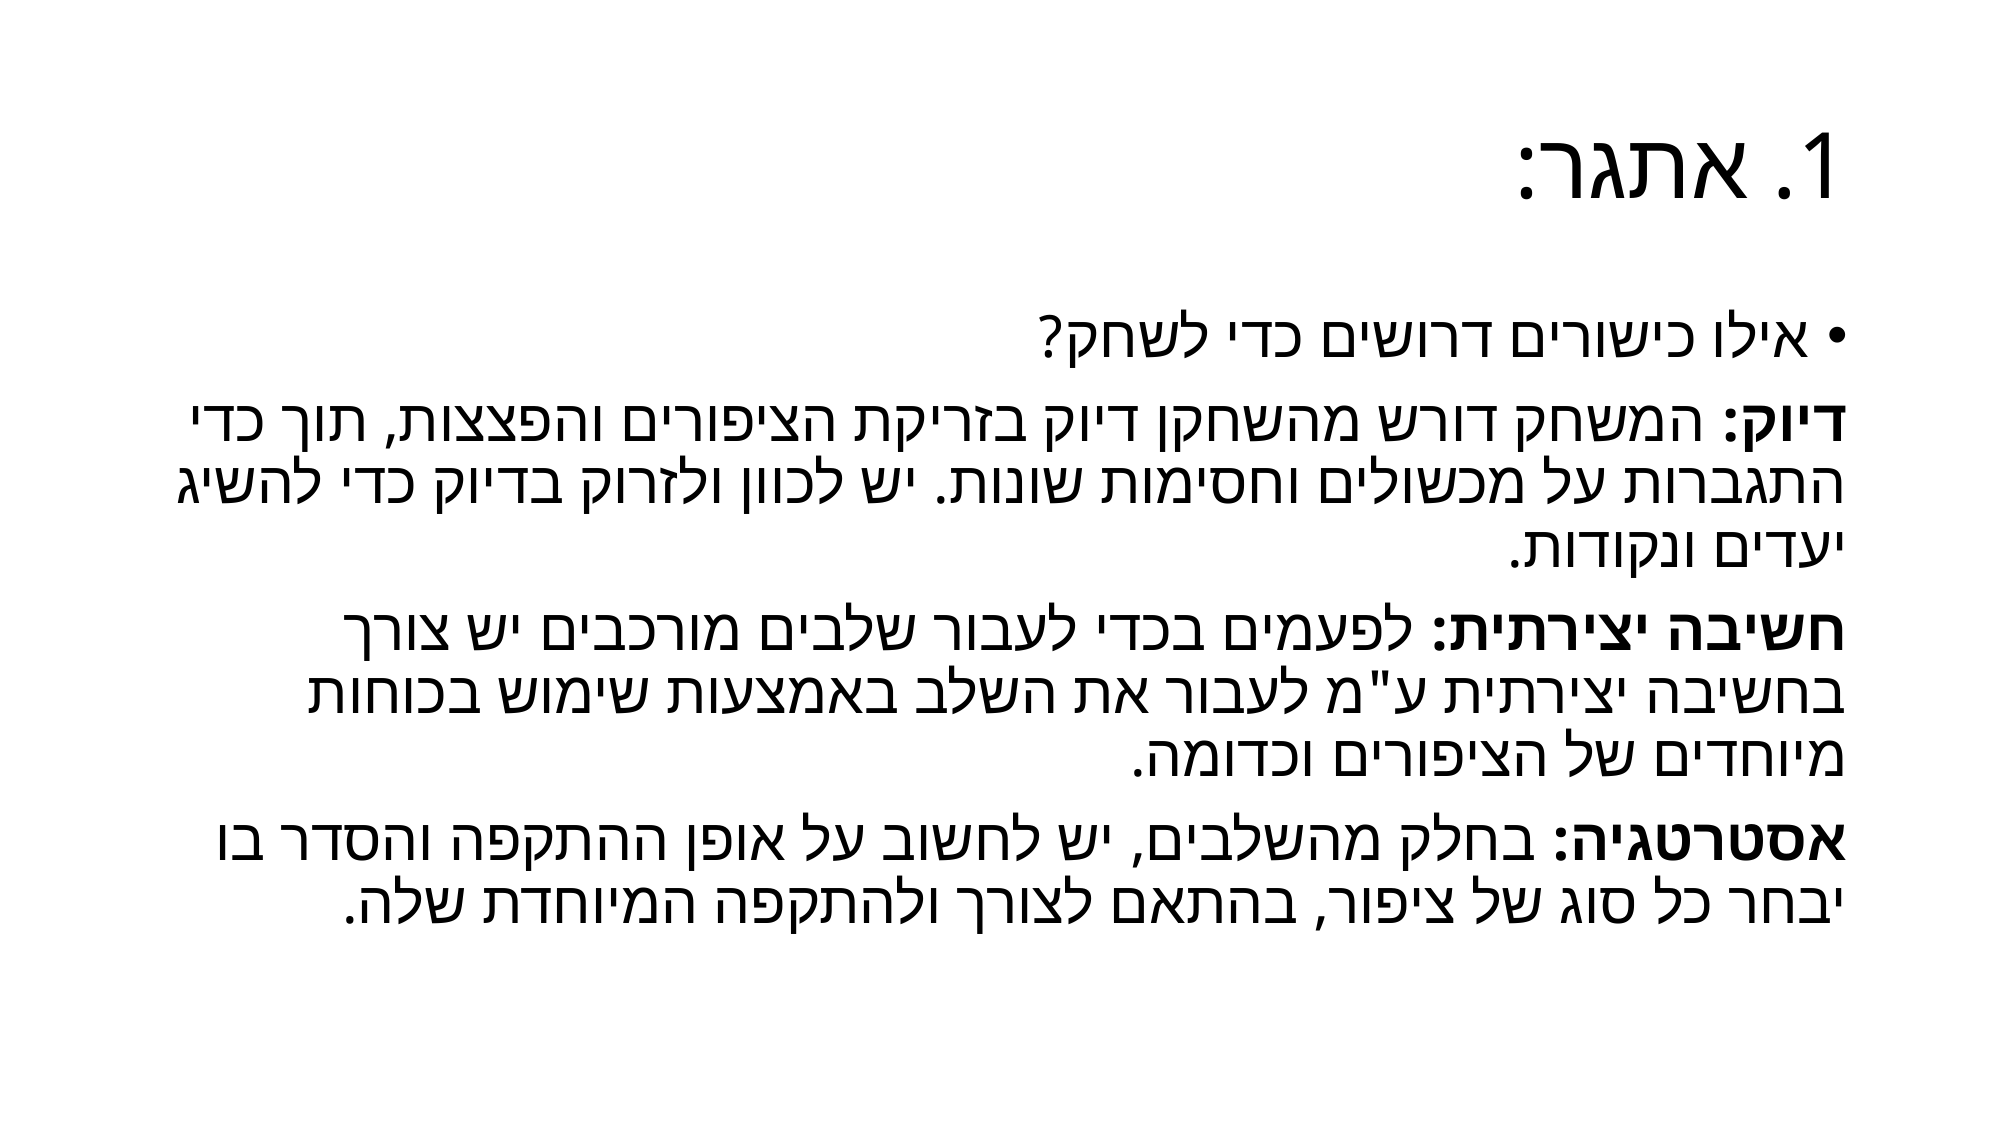

# 1. אתגר:
אילו כישורים דרושים כדי לשחק?
דיוק: המשחק דורש מהשחקן דיוק בזריקת הציפורים והפצצות, תוך כדי התגברות על מכשולים וחסימות שונות. יש לכוון ולזרוק בדיוק כדי להשיג יעדים ונקודות.
חשיבה יצירתית: לפעמים בכדי לעבור שלבים מורכבים יש צורך בחשיבה יצירתית ע"מ לעבור את השלב באמצעות שימוש בכוחות מיוחדים של הציפורים וכדומה.
אסטרטגיה: בחלק מהשלבים, יש לחשוב על אופן ההתקפה והסדר בו יבחר כל סוג של ציפור, בהתאם לצורך ולהתקפה המיוחדת שלה.